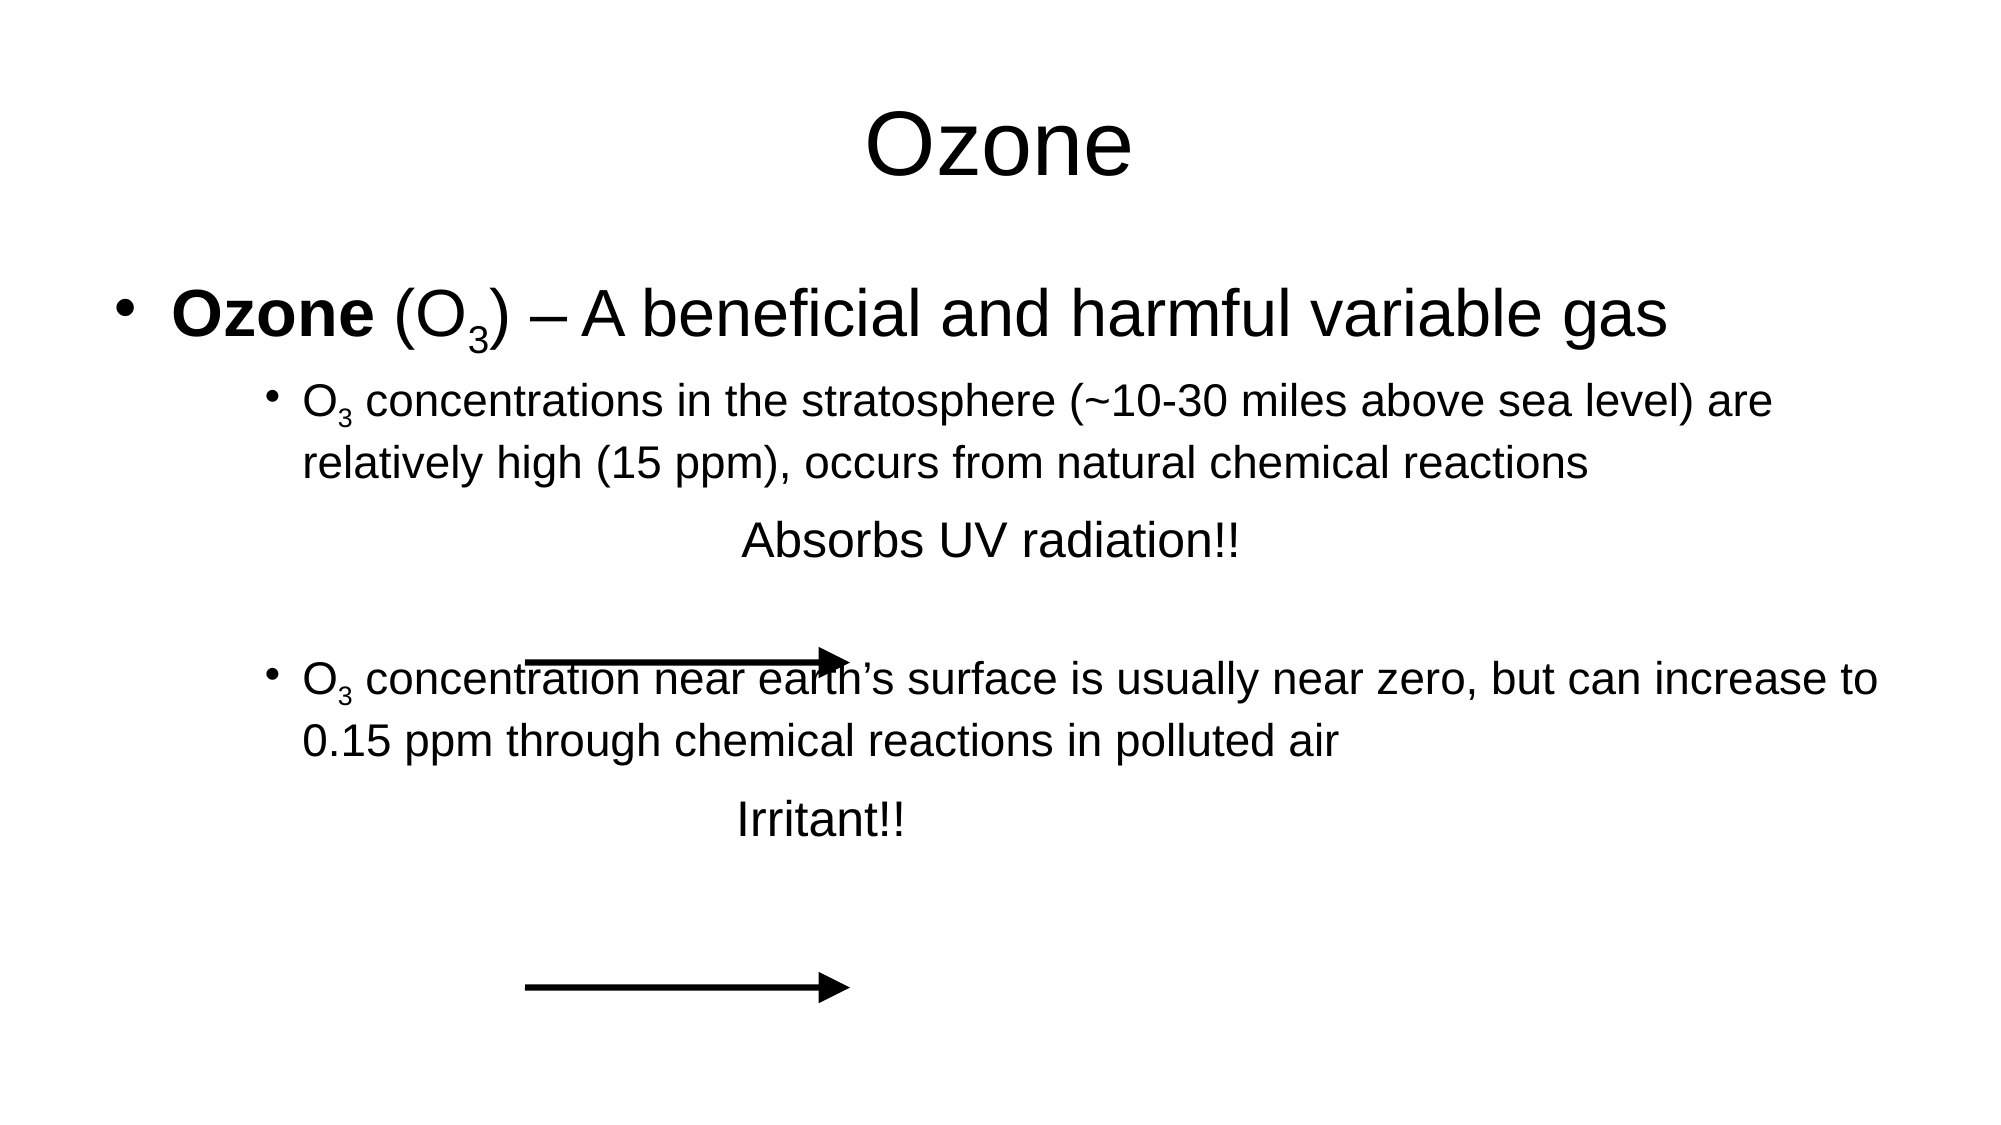

# Ozone
Ozone (O3) – A beneficial and harmful variable gas
O3 concentrations in the stratosphere (~10-30 miles above sea level) are relatively high (15 ppm), occurs from natural chemical reactions
	                           Absorbs UV radiation!!

O3 concentration near earth’s surface is usually near zero, but can increase to 0.15 ppm through chemical reactions in polluted air
                             Irritant!!